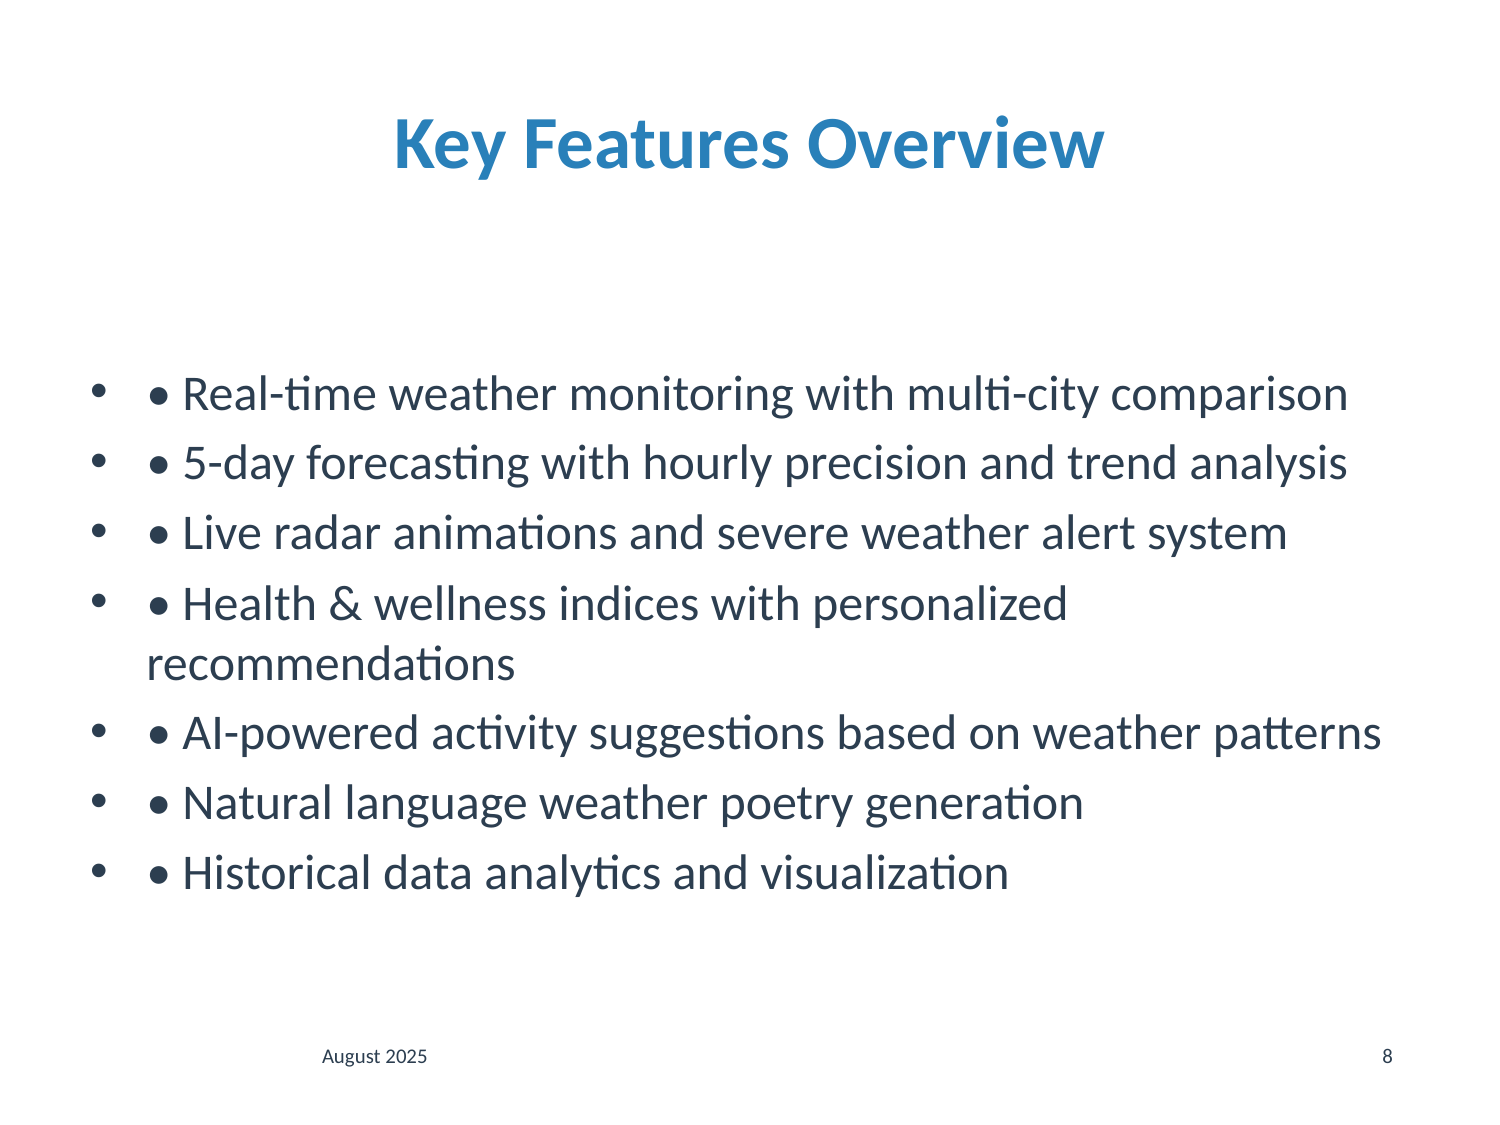

# Key Features Overview

• Real-time weather monitoring with multi-city comparison
• 5-day forecasting with hourly precision and trend analysis
• Live radar animations and severe weather alert system
• Health & wellness indices with personalized recommendations
• AI-powered activity suggestions based on weather patterns
• Natural language weather poetry generation
• Historical data analytics and visualization
August 2025
8